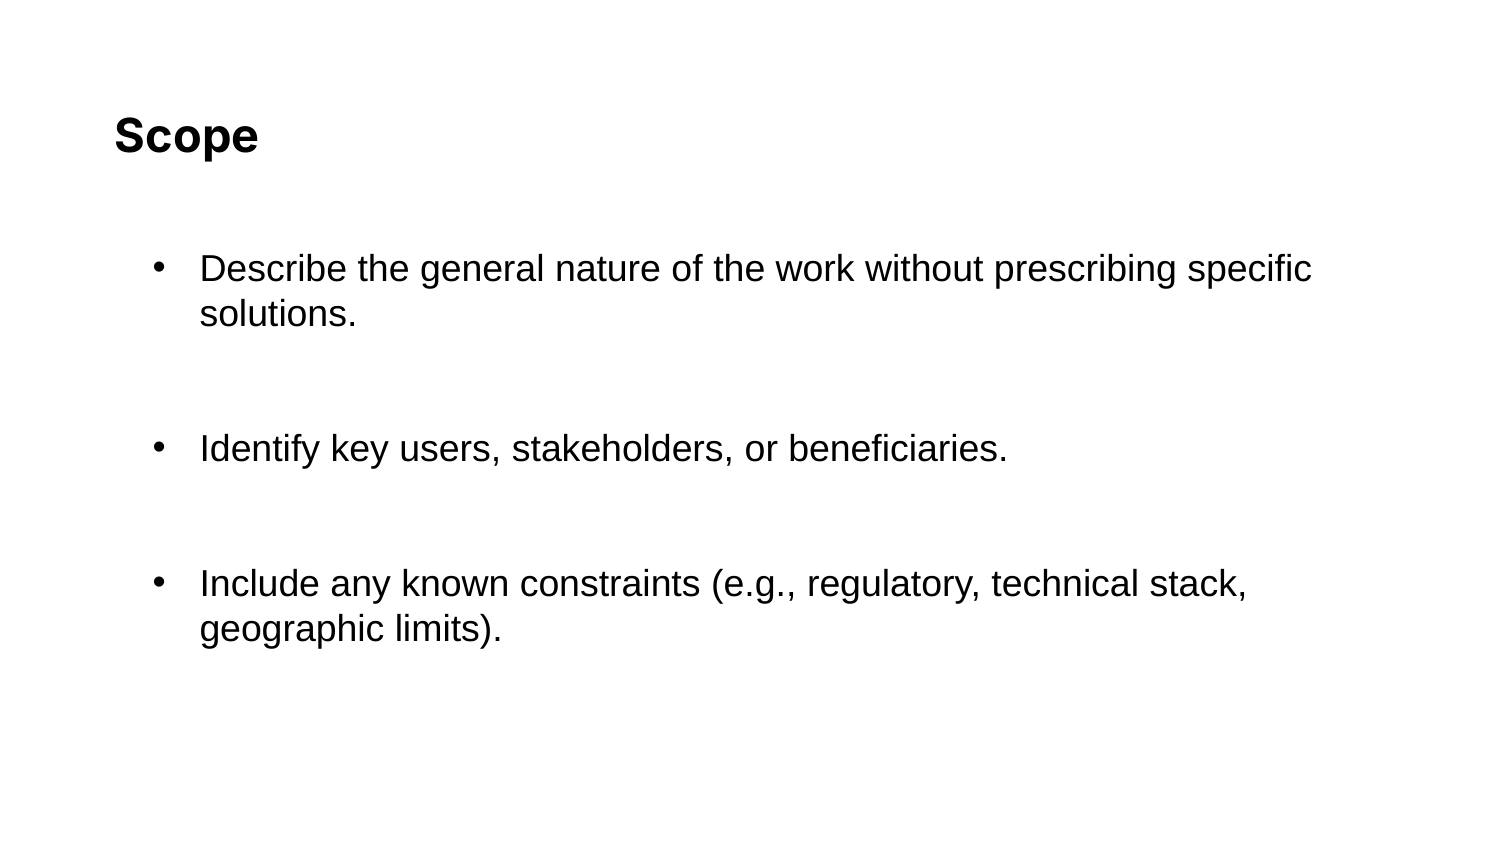

Scope

Describe the general nature of the work without prescribing specific solutions.
Identify key users, stakeholders, or beneficiaries.
Include any known constraints (e.g., regulatory, technical stack, geographic limits).